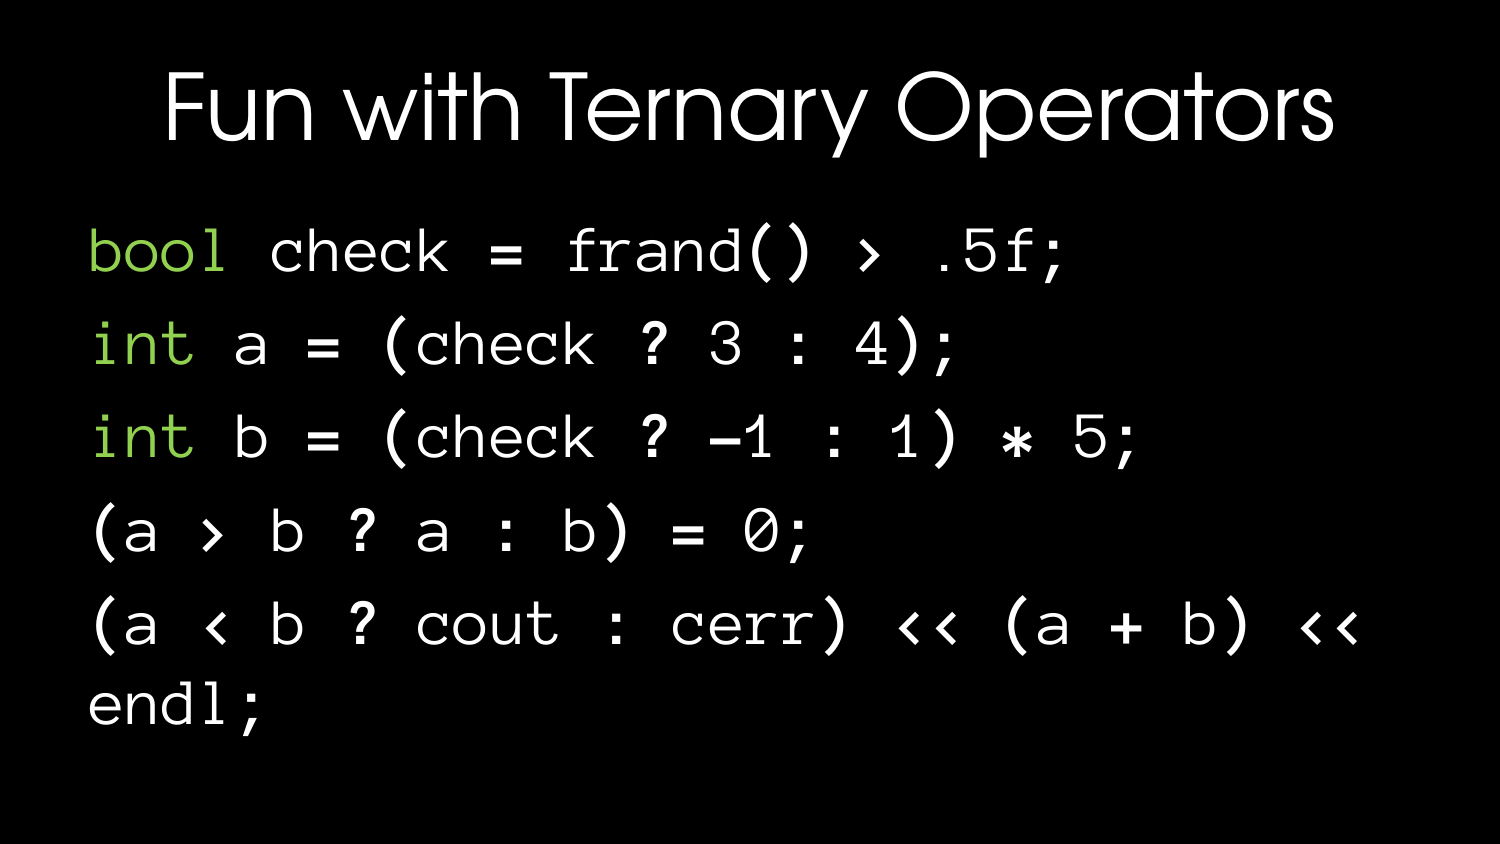

# Fun with Ternary Operators
bool check = frand() > .5f;
int a = (check ? 3 : 4);
int b = (check ? -1 : 1) * 5;
(a > b ? a : b) = 0;
(a < b ? cout : cerr) << (a + b) << endl;